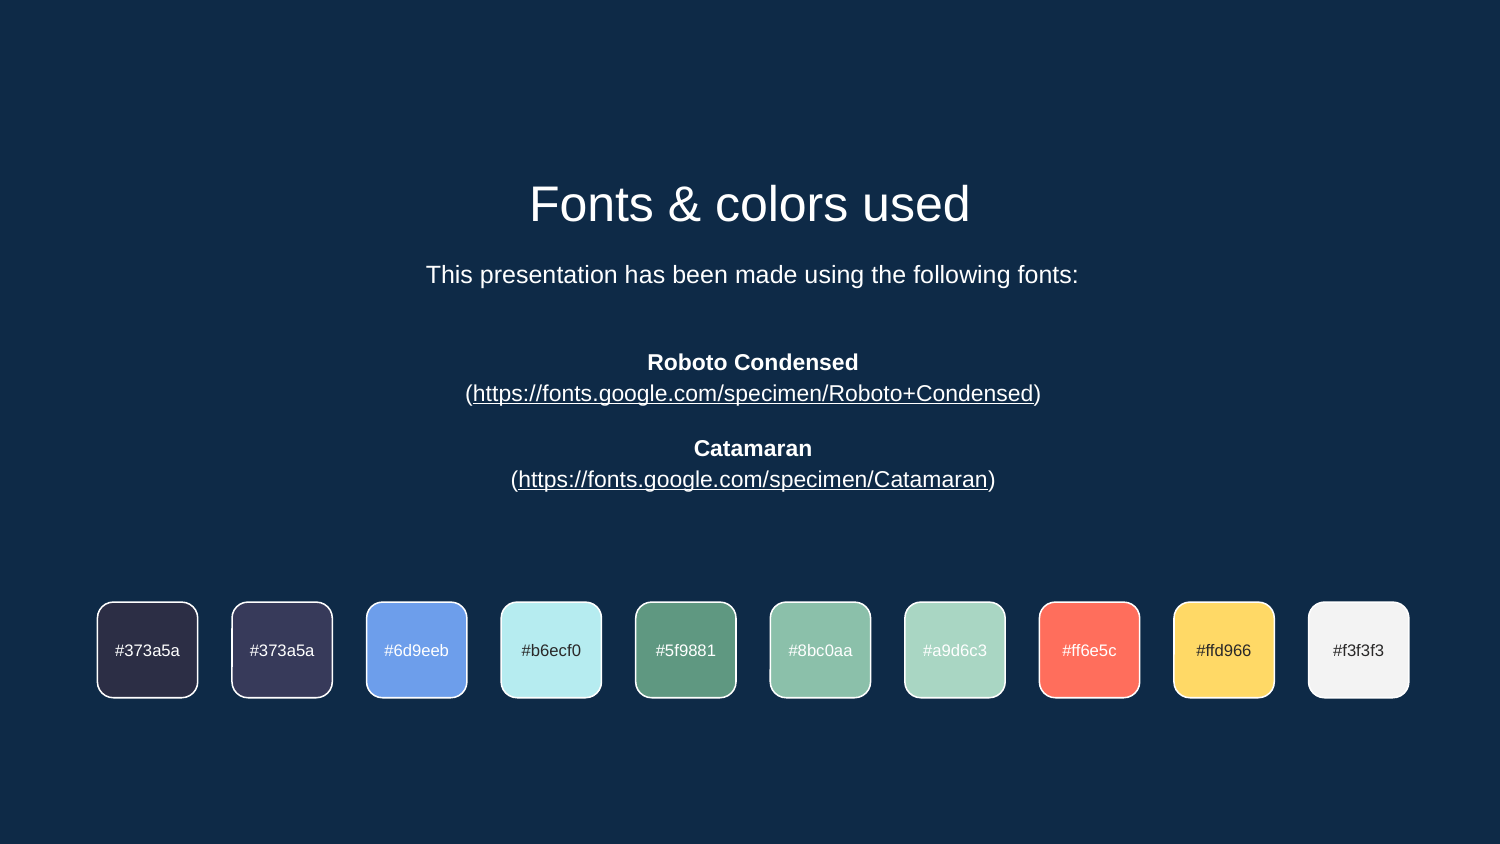

Fonts & colors used
This presentation has been made using the following fonts:

Roboto Condensed
(https://fonts.google.com/specimen/Roboto+Condensed)

Catamaran
(https://fonts.google.com/specimen/Catamaran)

#373a5a
#373a5a
#6d9eeb
#b6ecf0
#5f9881
#8bc0aa
#a9d6c3
#ff6e5c
#ffd966
#f3f3f3